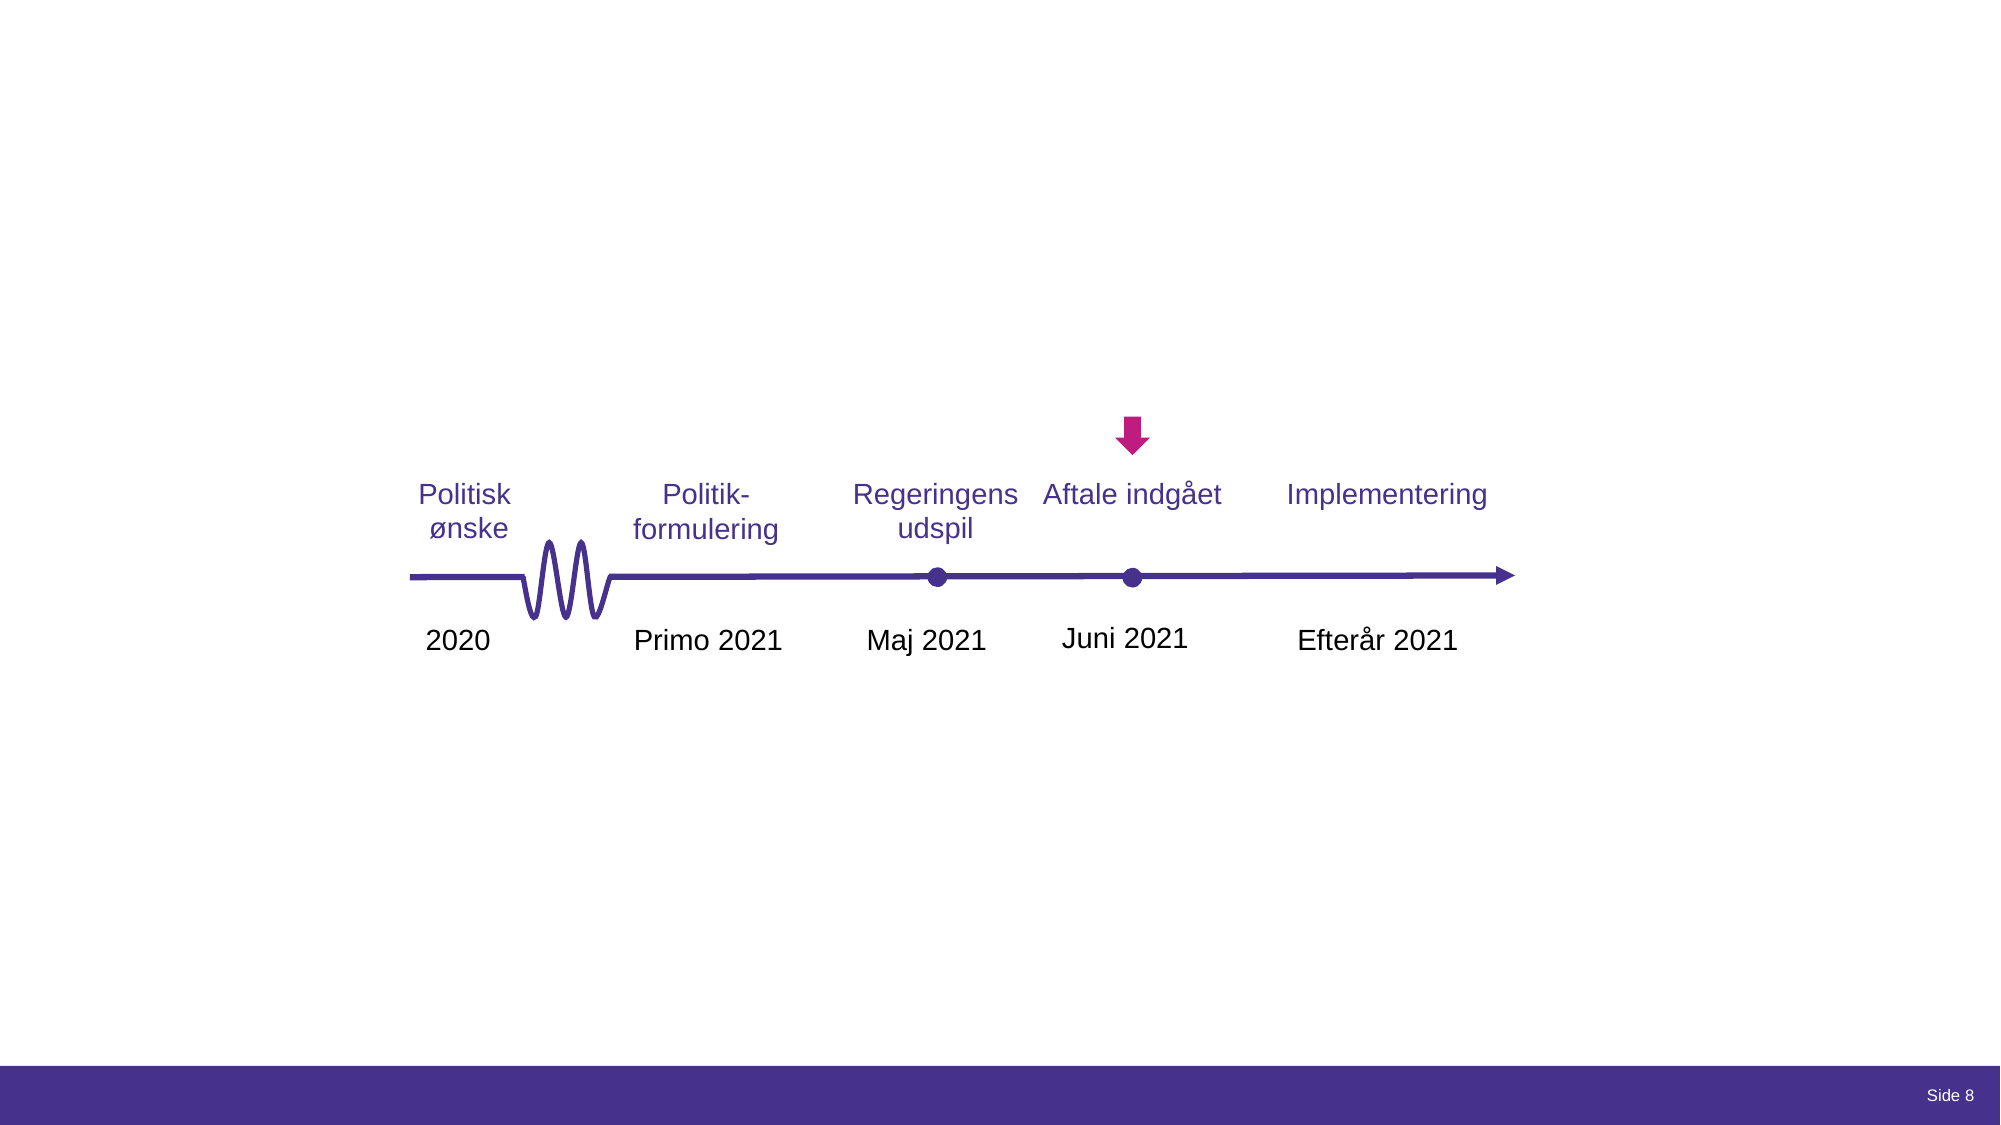

Implementering
Politisk
ønske
Regeringens udspil
Aftale indgået
Politik-formulering

Juni 2021
2020
Primo 2021
Maj 2021
Efterår 2021
Side 8